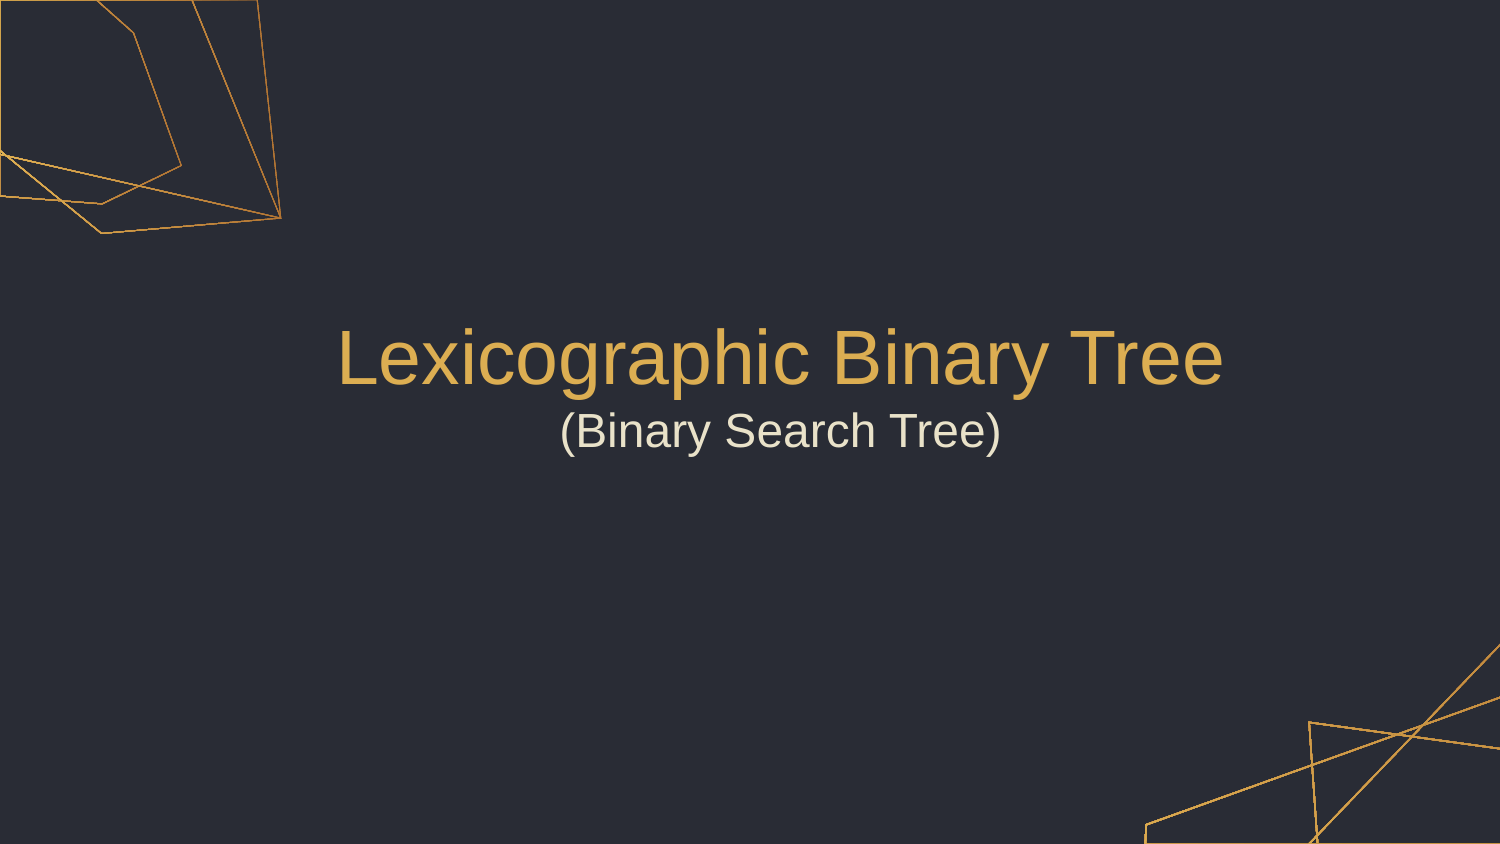

# Lexicographic Binary Tree
(Binary Search Tree)